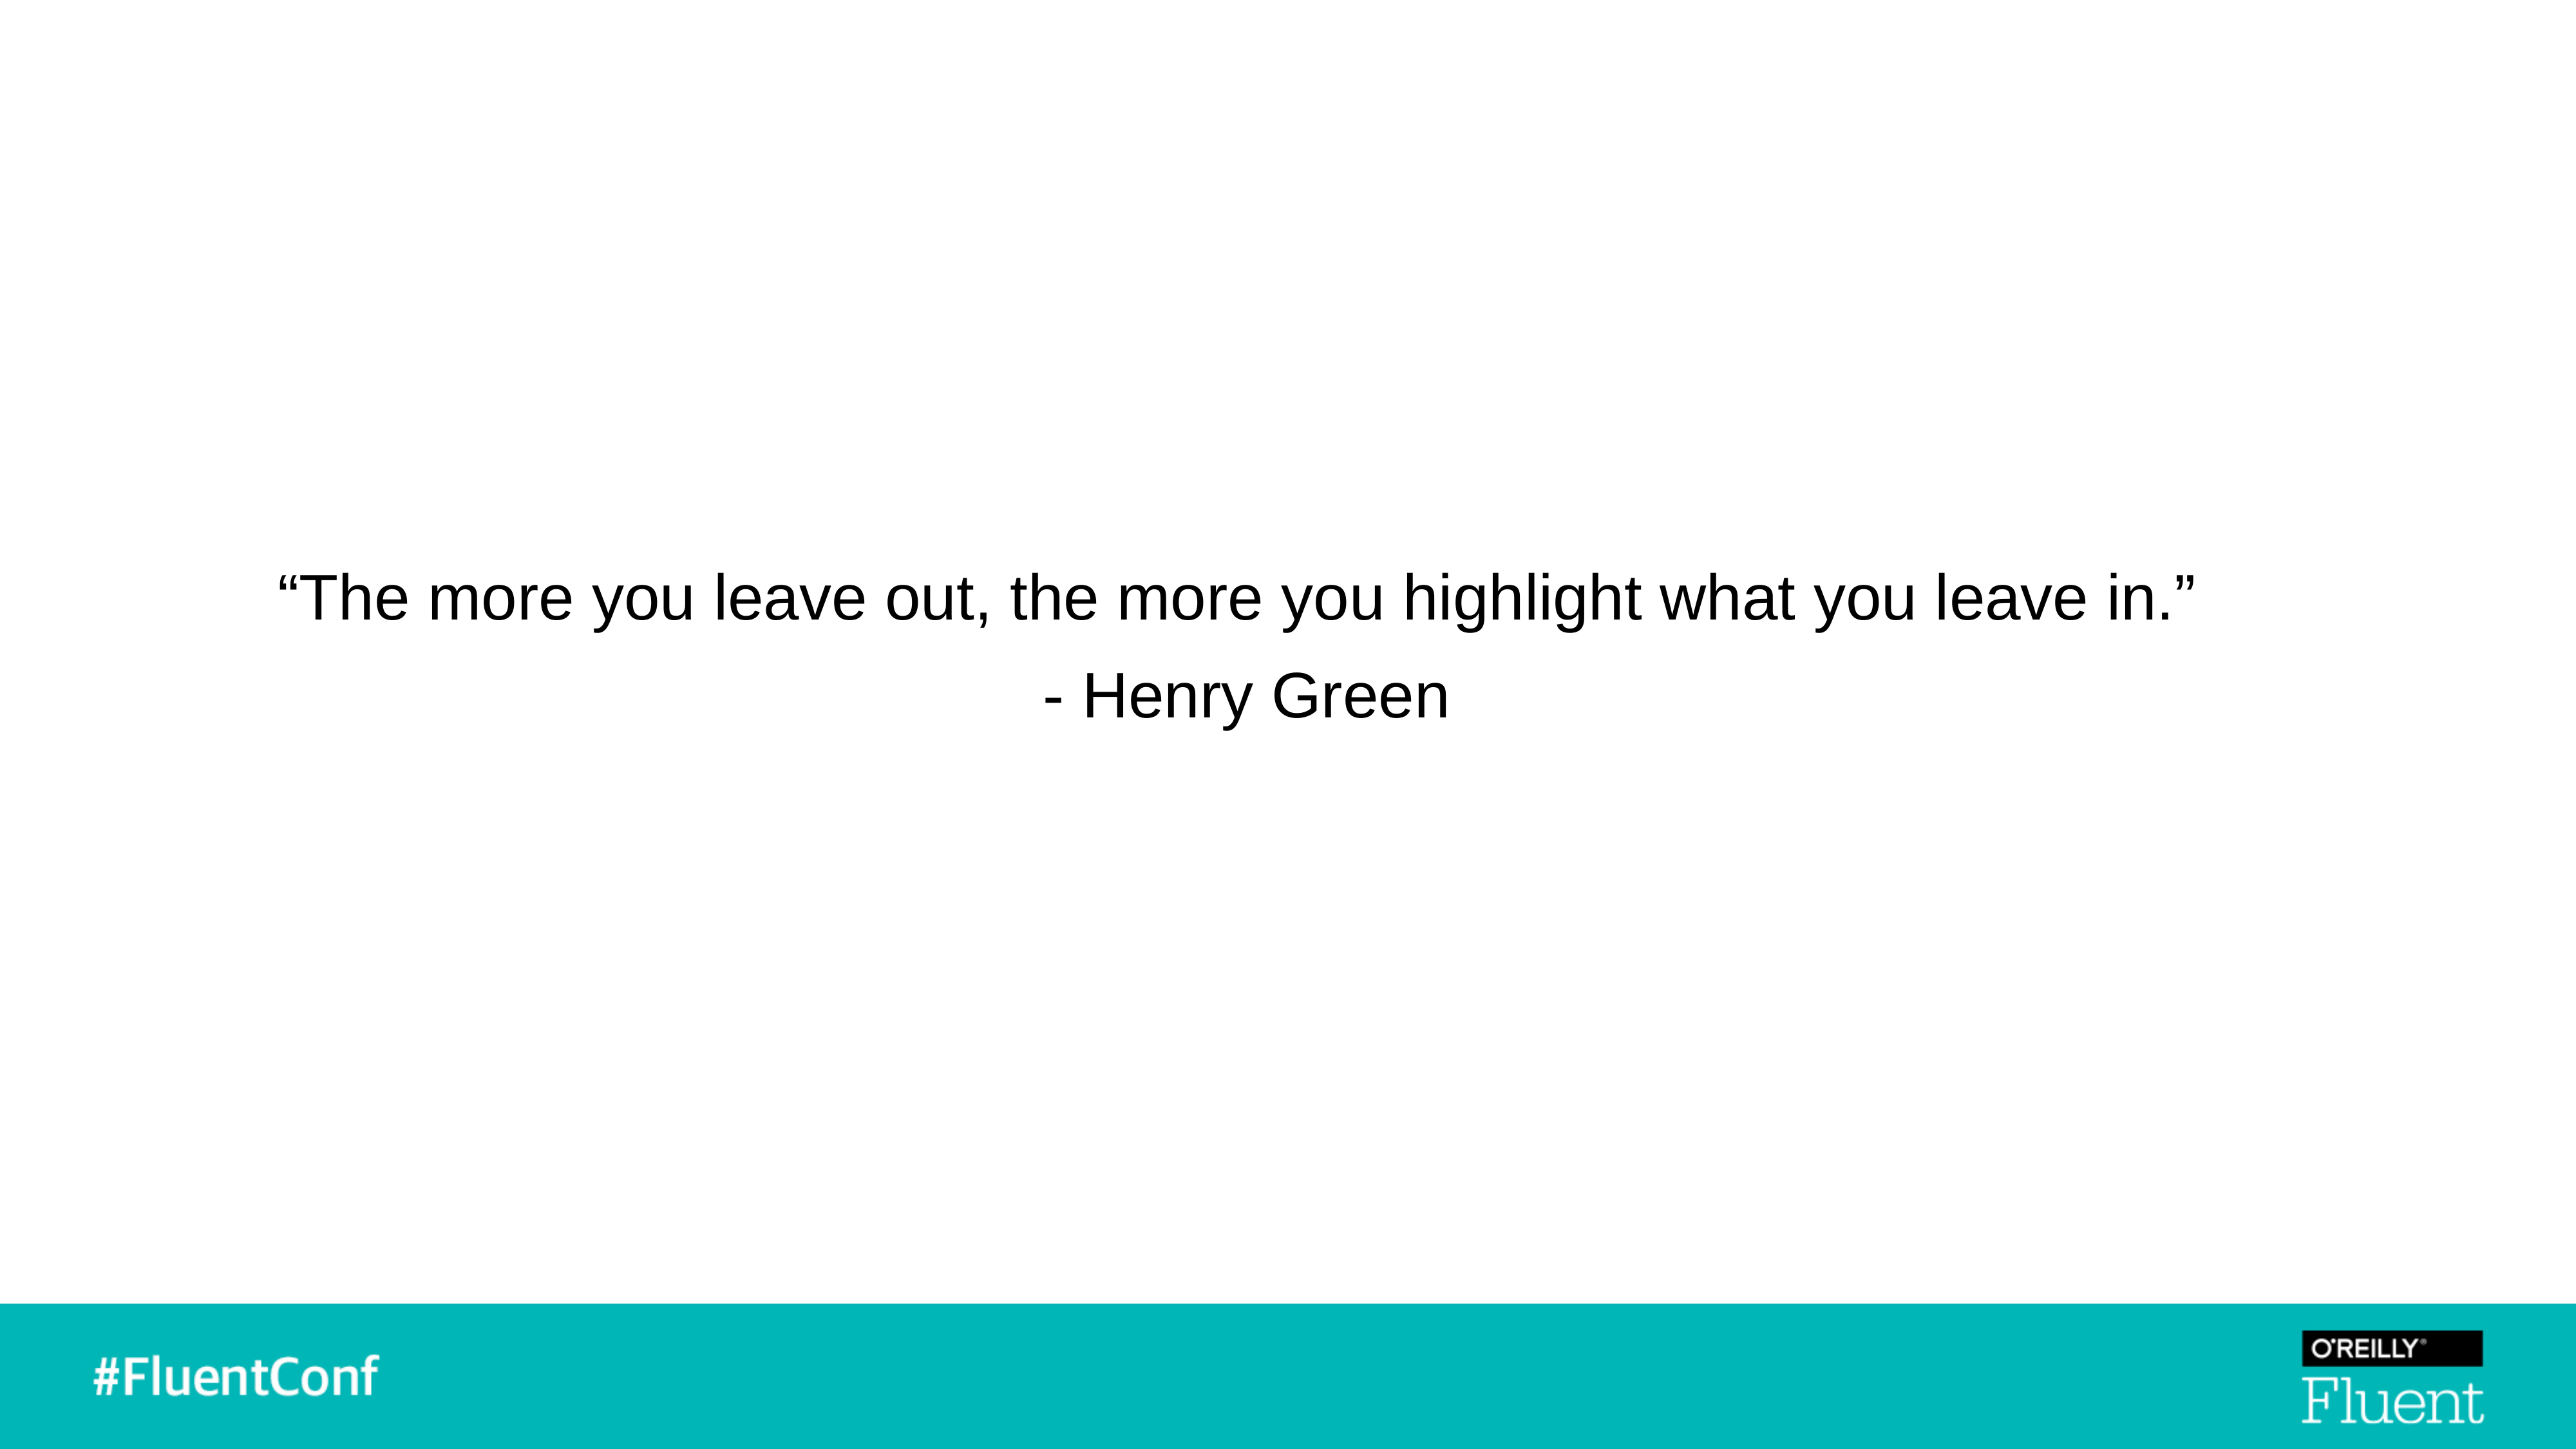

“The more you leave out, the more you highlight what you leave in.”
- Henry Green